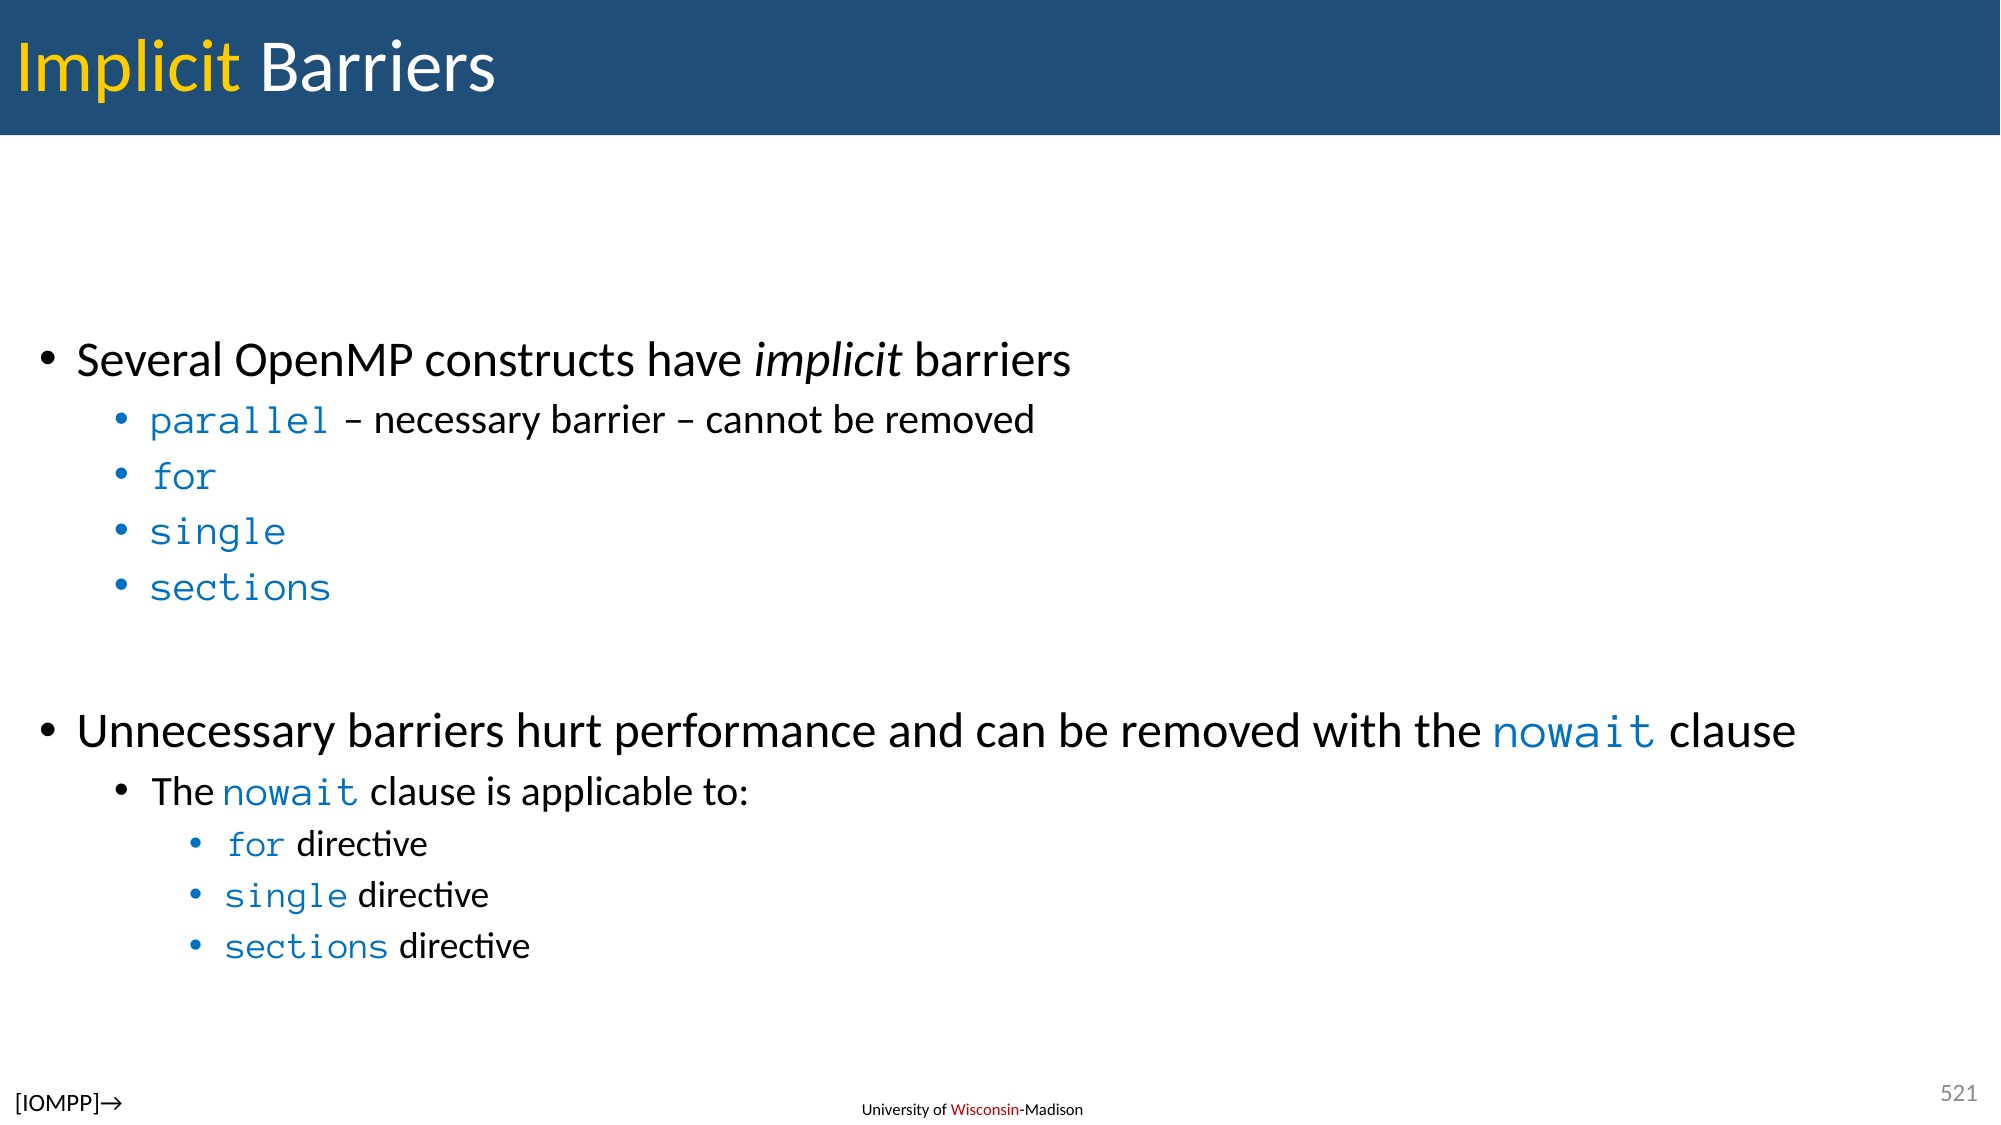

# Implicit Barriers

Several OpenMP constructs have implicit barriers
parallel – necessary barrier – cannot be removed
for
single
sections

Unnecessary barriers hurt performance and can be removed with the nowait clause
The nowait clause is applicable to:
for directive
single directive
sections directive
521
[IOMPP]→